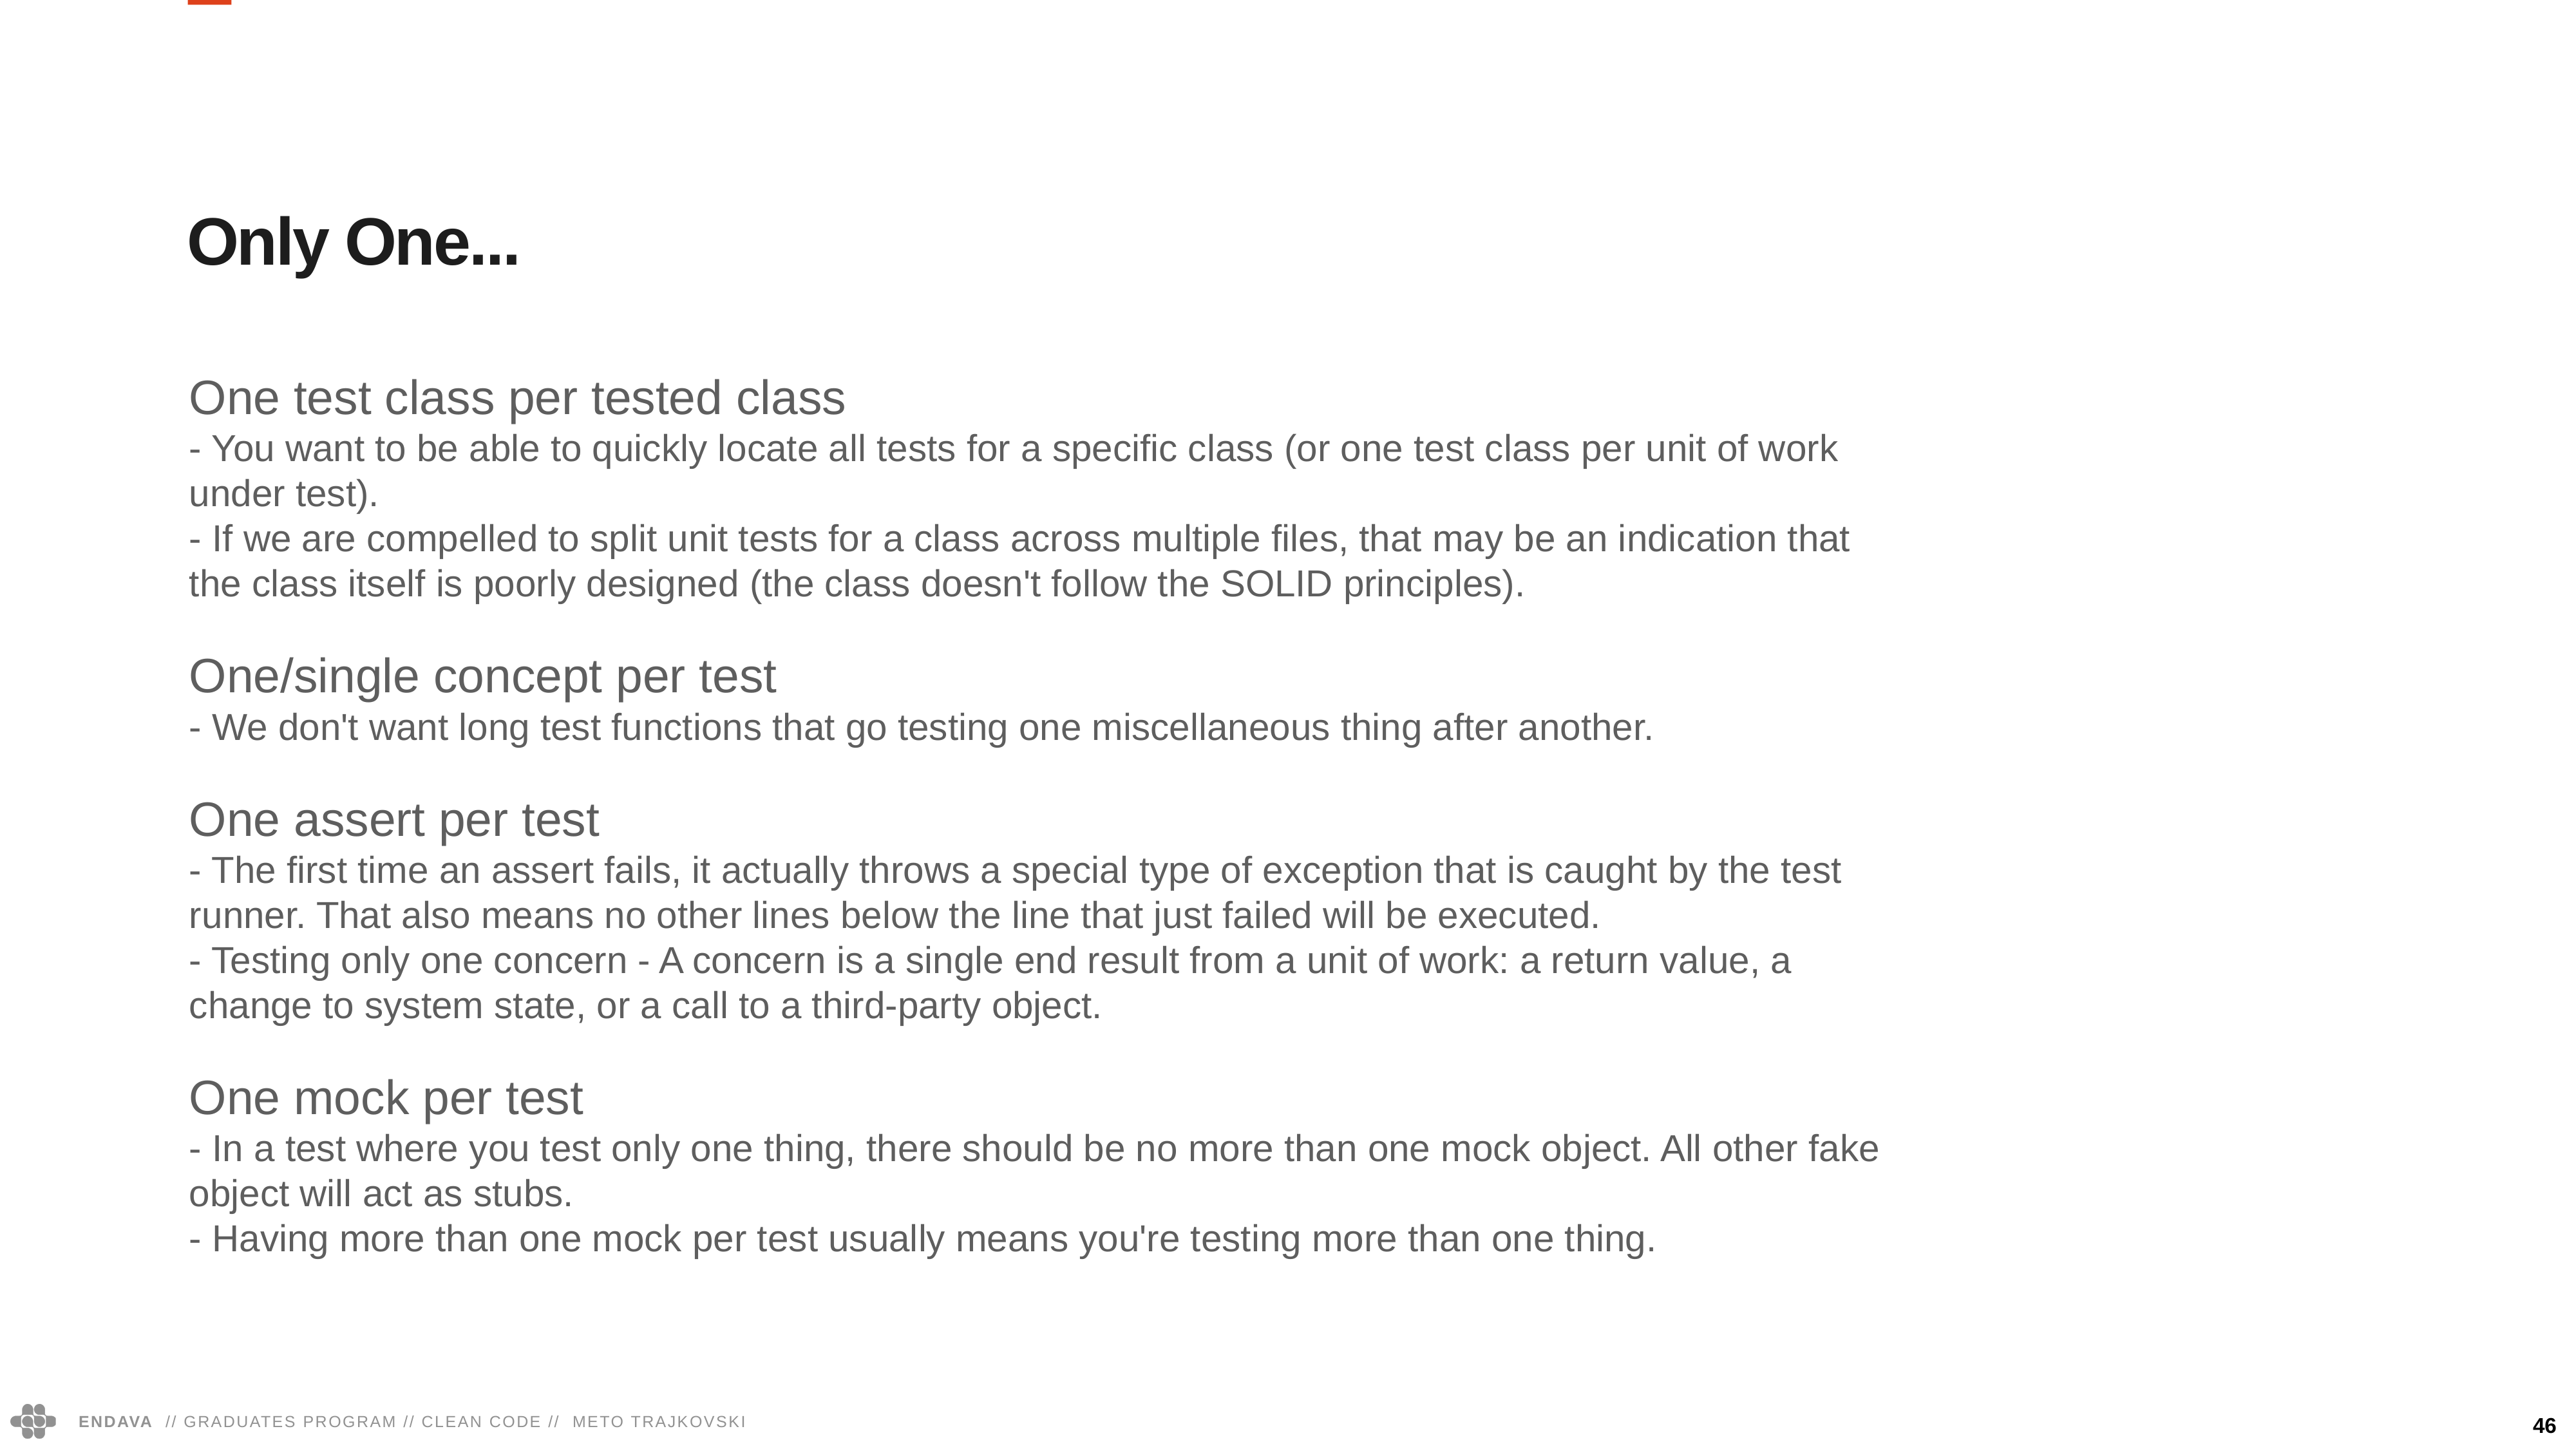

Only One...
One test class per tested class
- You want to be able to quickly locate all tests for a specific class (or one test class per unit of work under test).
- If we are compelled to split unit tests for a class across multiple files, that may be an indication that the class itself is poorly designed (the class doesn't follow the SOLID principles).
One/single concept per test
- We don't want long test functions that go testing one miscellaneous thing after another.
One assert per test
- The first time an assert fails, it actually throws a special type of exception that is caught by the test runner. That also means no other lines below the line that just failed will be executed.
- Testing only one concern - A concern is a single end result from a unit of work: a return value, a change to system state, or a call to a third-party object.
One mock per test
- In a test where you test only one thing, there should be no more than one mock object. All other fake object will act as stubs.
- Having more than one mock per test usually means you're testing more than one thing.
46